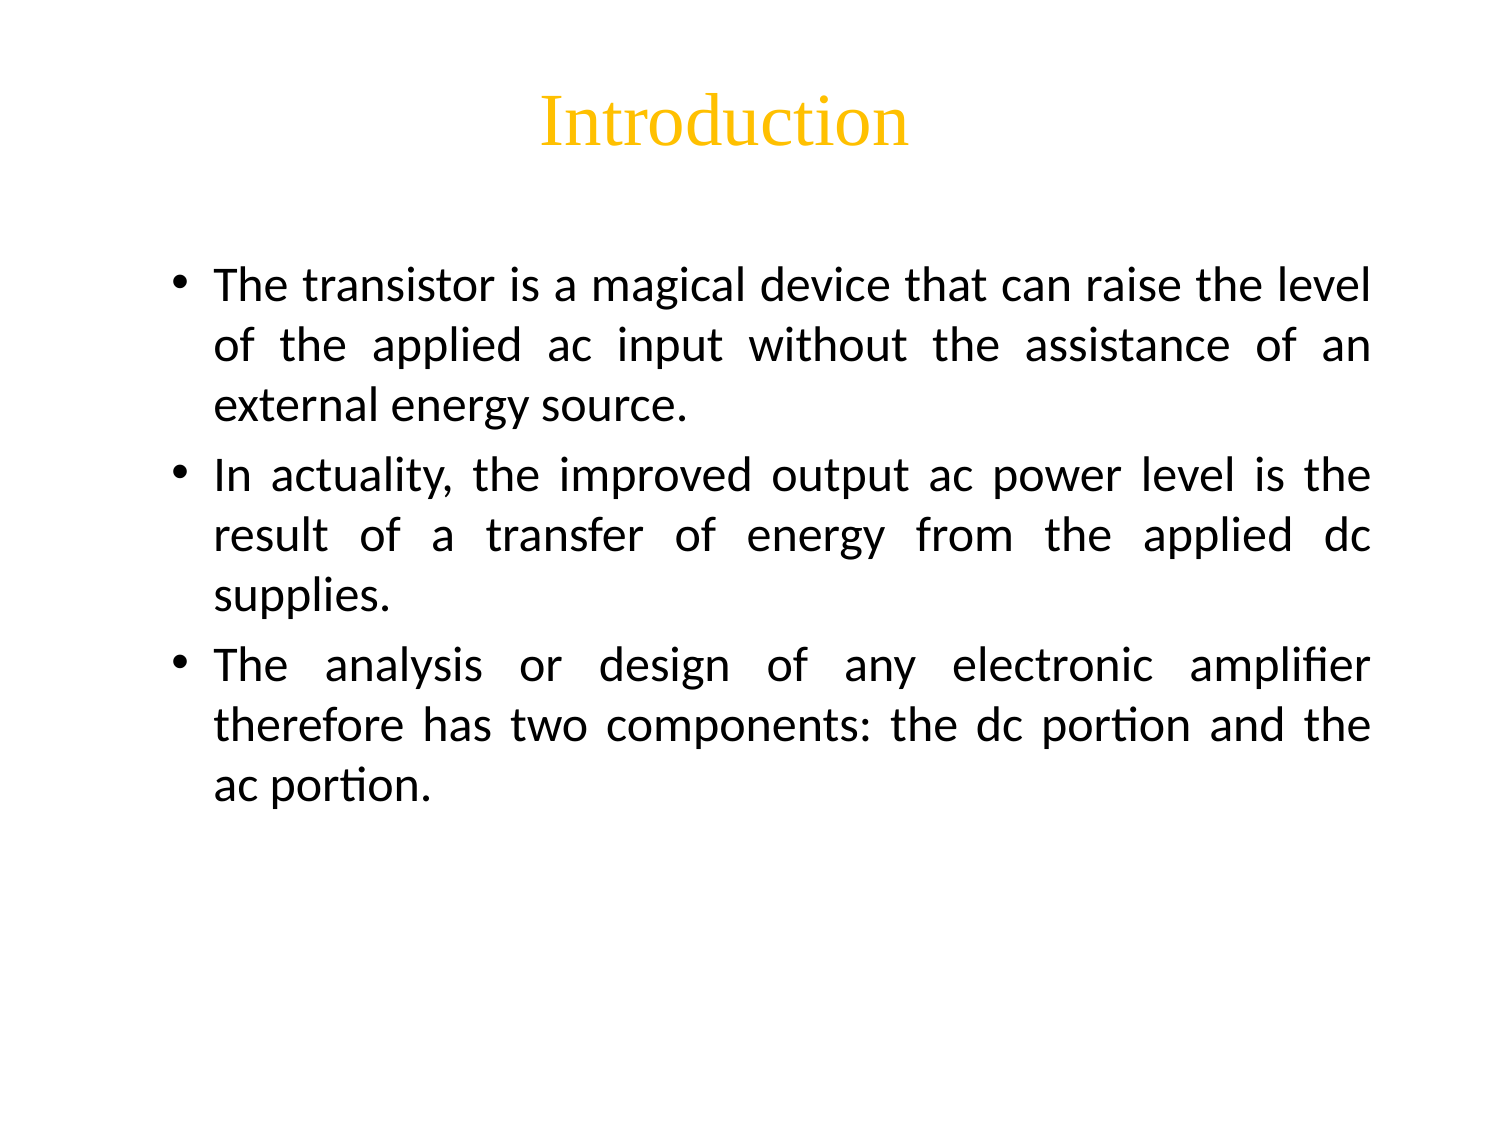

# Introduction
The transistor is a magical device that can raise the level of the applied ac input without the assistance of an external energy source.
In actuality, the improved output ac power level is the result of a transfer of energy from the applied dc supplies.
The analysis or design of any electronic amplifier therefore has two components: the dc portion and the ac portion.